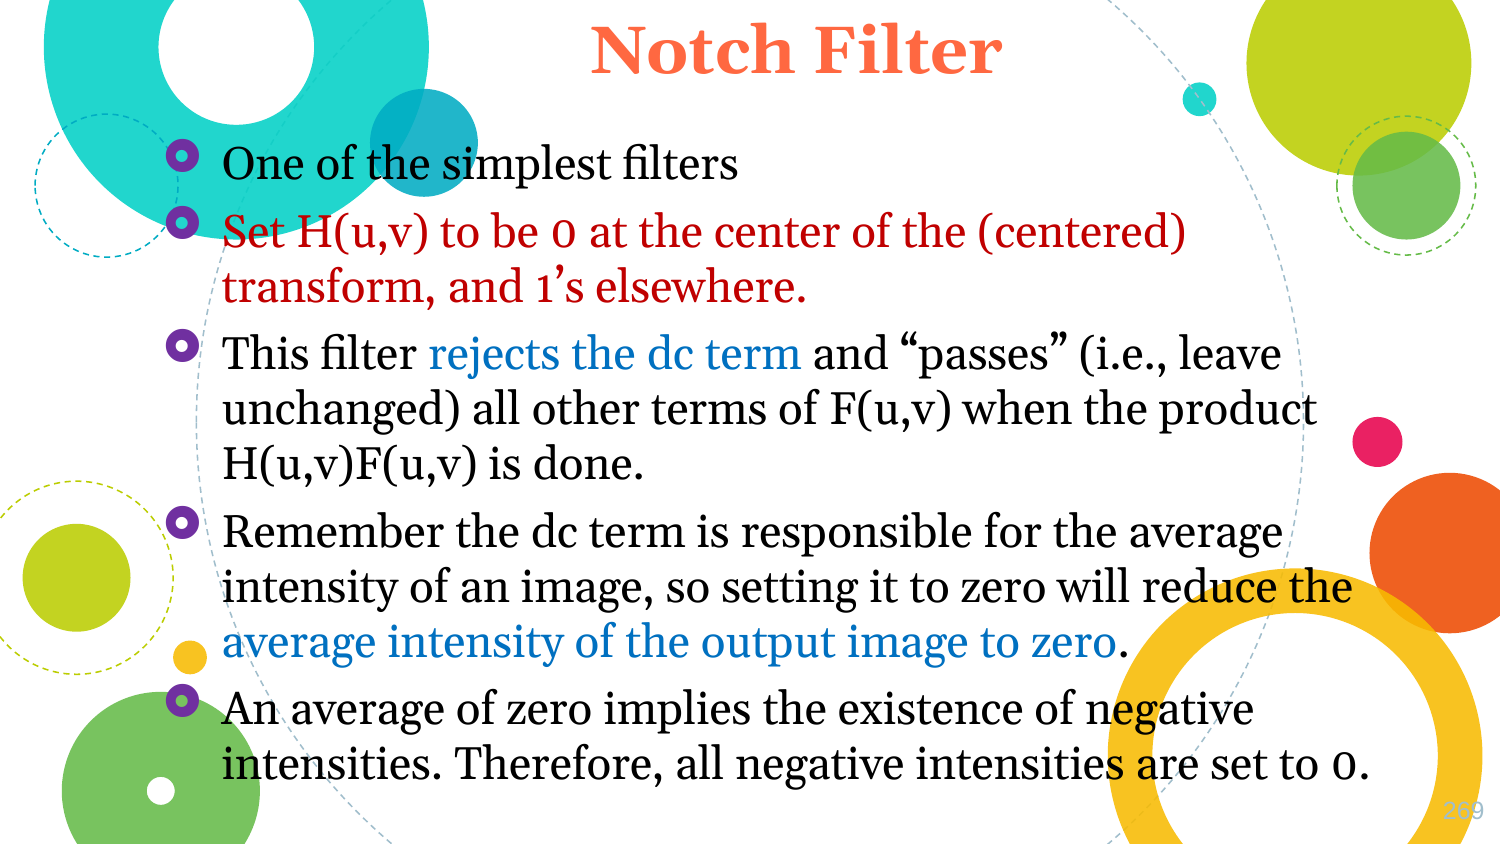

Notch Filter
One of the simplest filters
Set H(u,v) to be 0 at the center of the (centered) transform, and 1’s elsewhere.
This filter rejects the dc term and “passes” (i.e., leave unchanged) all other terms of F(u,v) when the product H(u,v)F(u,v) is done.
Remember the dc term is responsible for the average intensity of an image, so setting it to zero will reduce the average intensity of the output image to zero.
An average of zero implies the existence of negative intensities. Therefore, all negative intensities are set to 0.
269